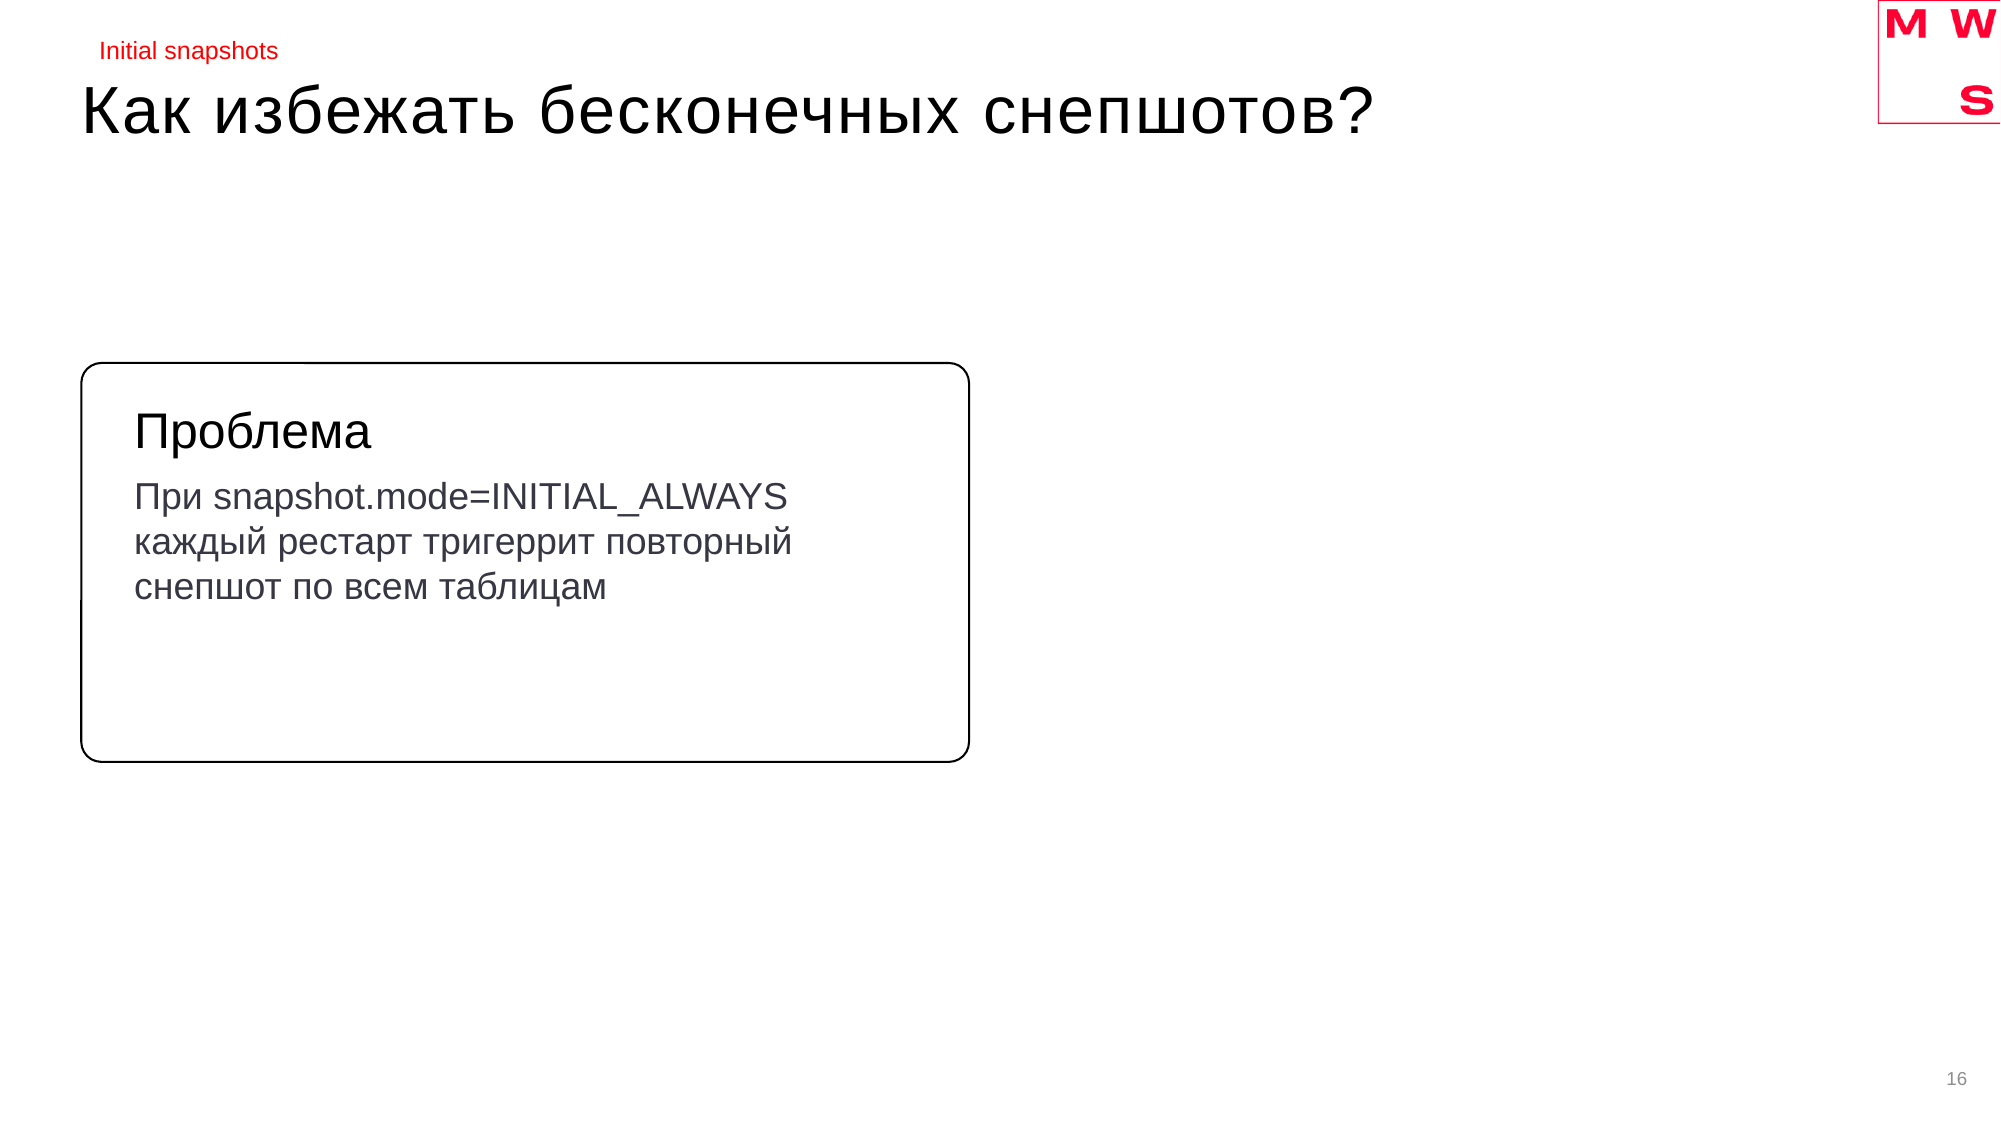

Initial snapshots
# Как избежать бесконечных снепшотов?

Проблема
При snapshot.mode=INITIAL_ALWAYS каждый рестарт тригеррит повторный снепшот по всем таблицам
16